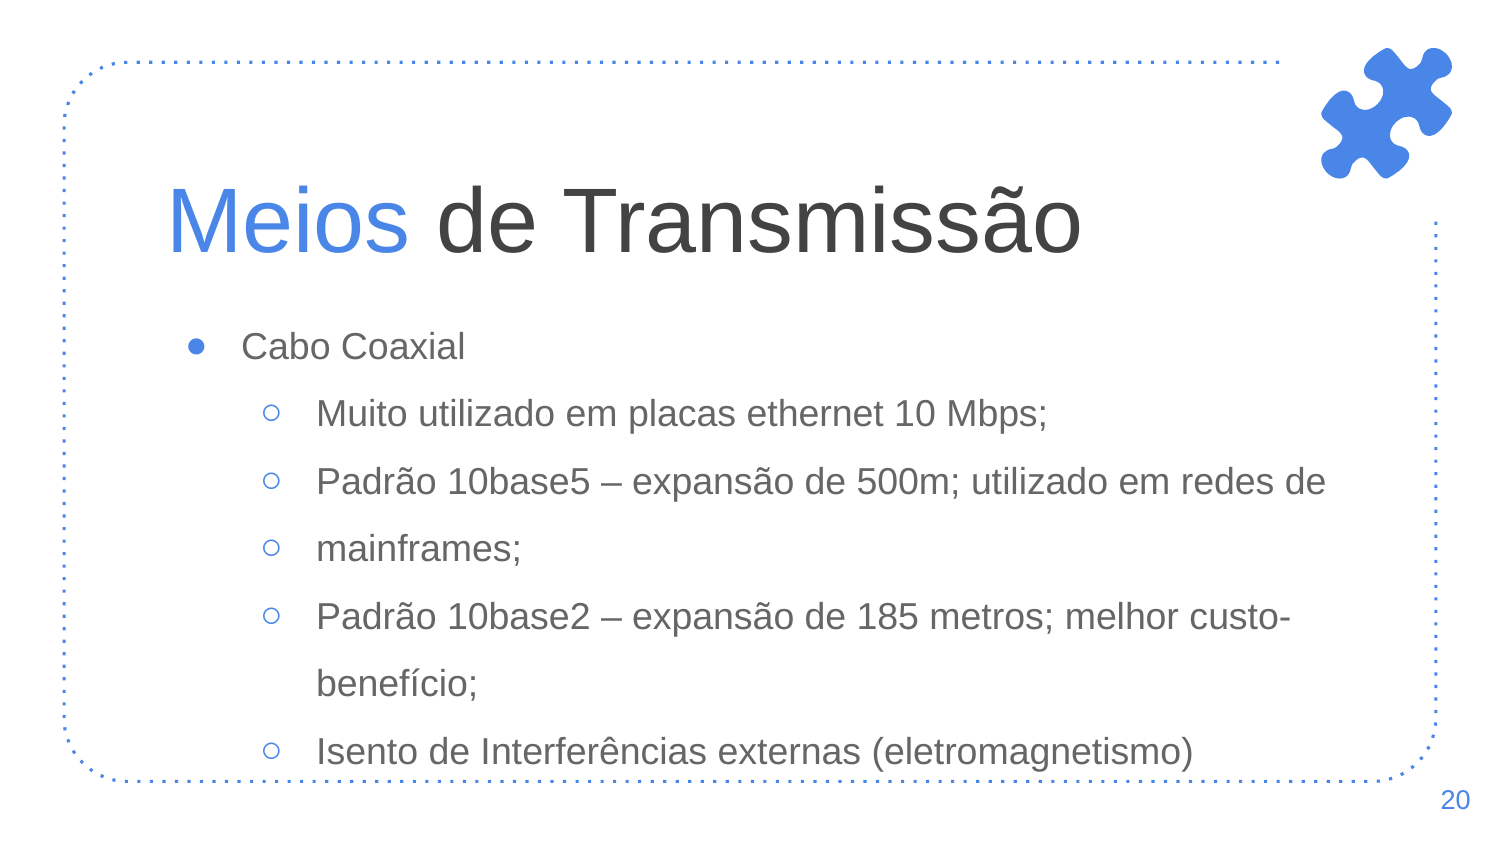

# Meios de Transmissão
Cabo Coaxial
Muito utilizado em placas ethernet 10 Mbps;
Padrão 10base5 – expansão de 500m; utilizado em redes de
mainframes;
Padrão 10base2 – expansão de 185 metros; melhor custo-benefício;
Isento de Interferências externas (eletromagnetismo)
20